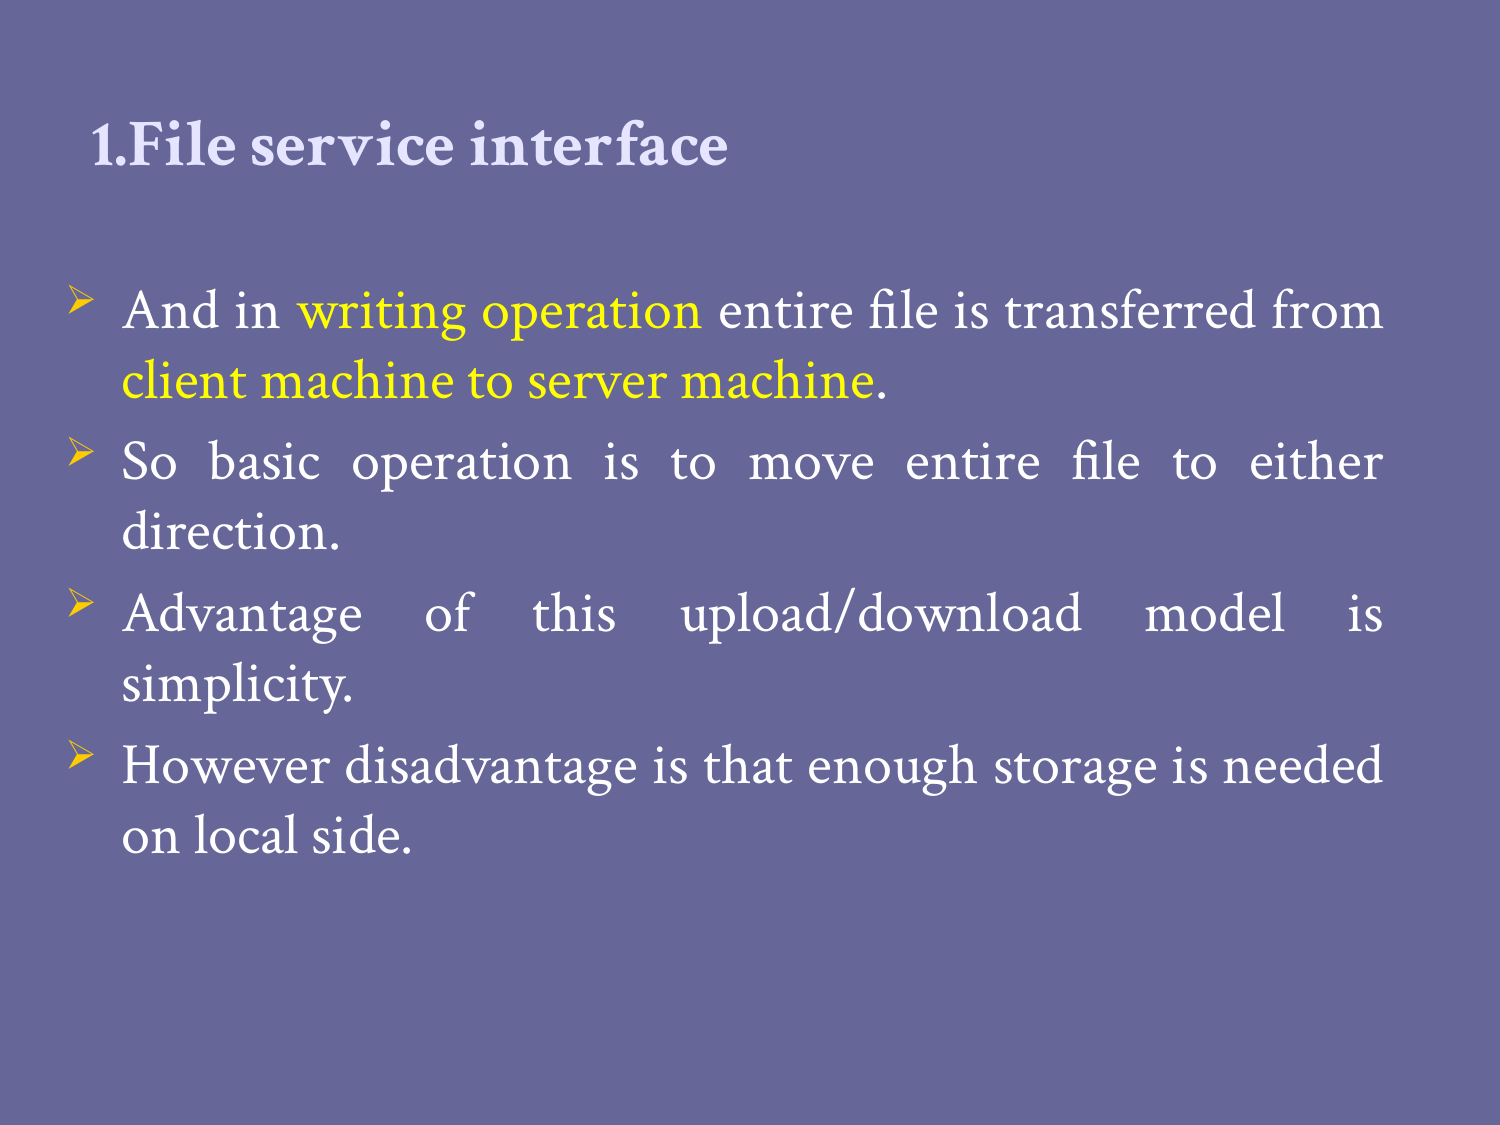

# 1.File service interface
And in writing operation entire file is transferred from client machine to server machine.
So basic operation is to move entire file to either direction.
Advantage of this upload/download model is simplicity.
However disadvantage is that enough storage is needed on local side.